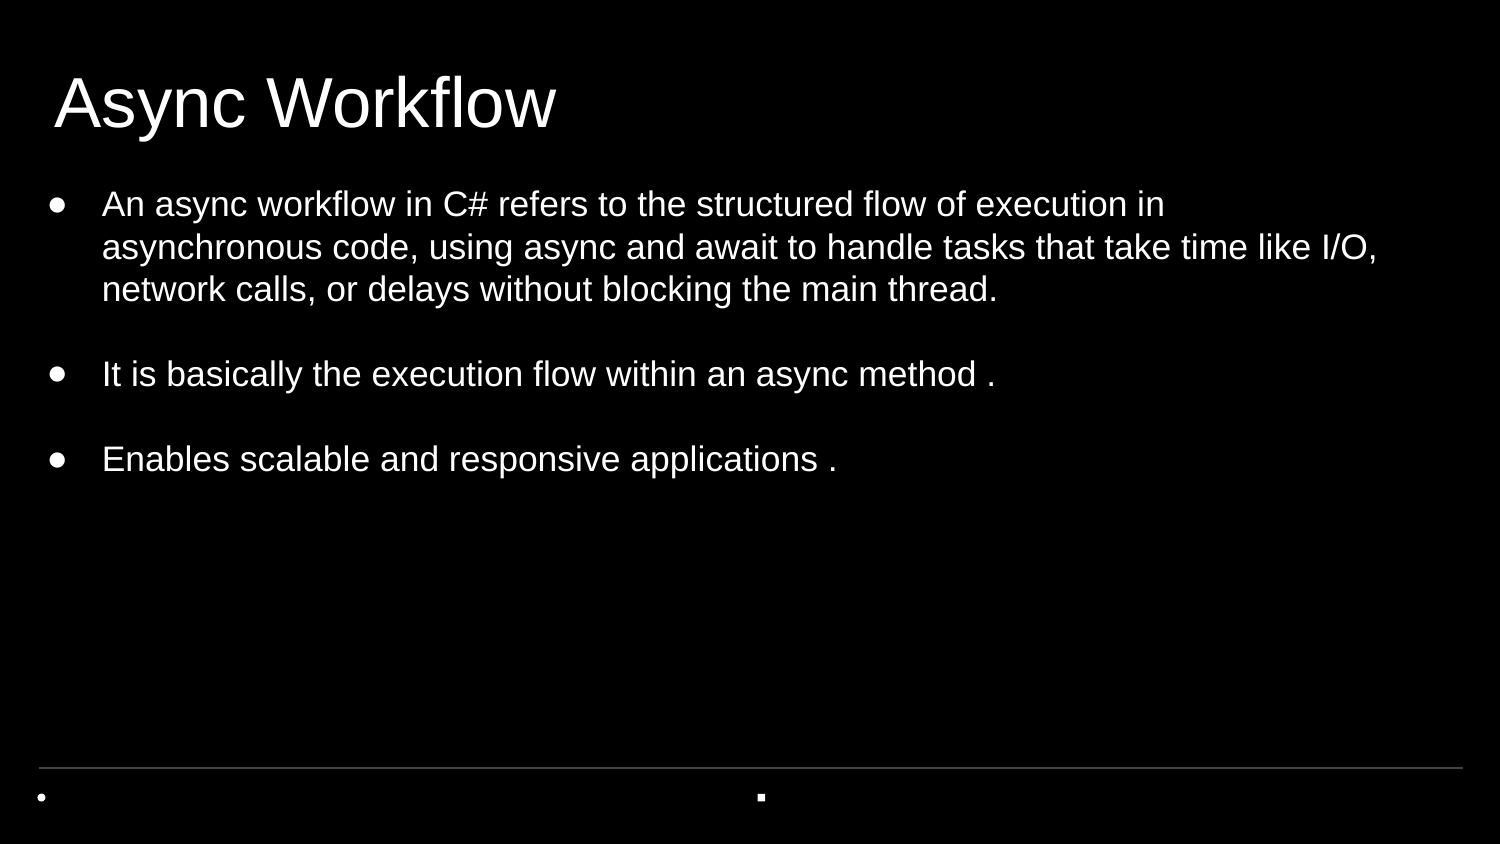

# Async Workflow
An async workflow in C# refers to the structured flow of execution in asynchronous code, using async and await to handle tasks that take time like I/O, network calls, or delays without blocking the main thread.

It is basically the execution flow within an async method .

Enables scalable and responsive applications .